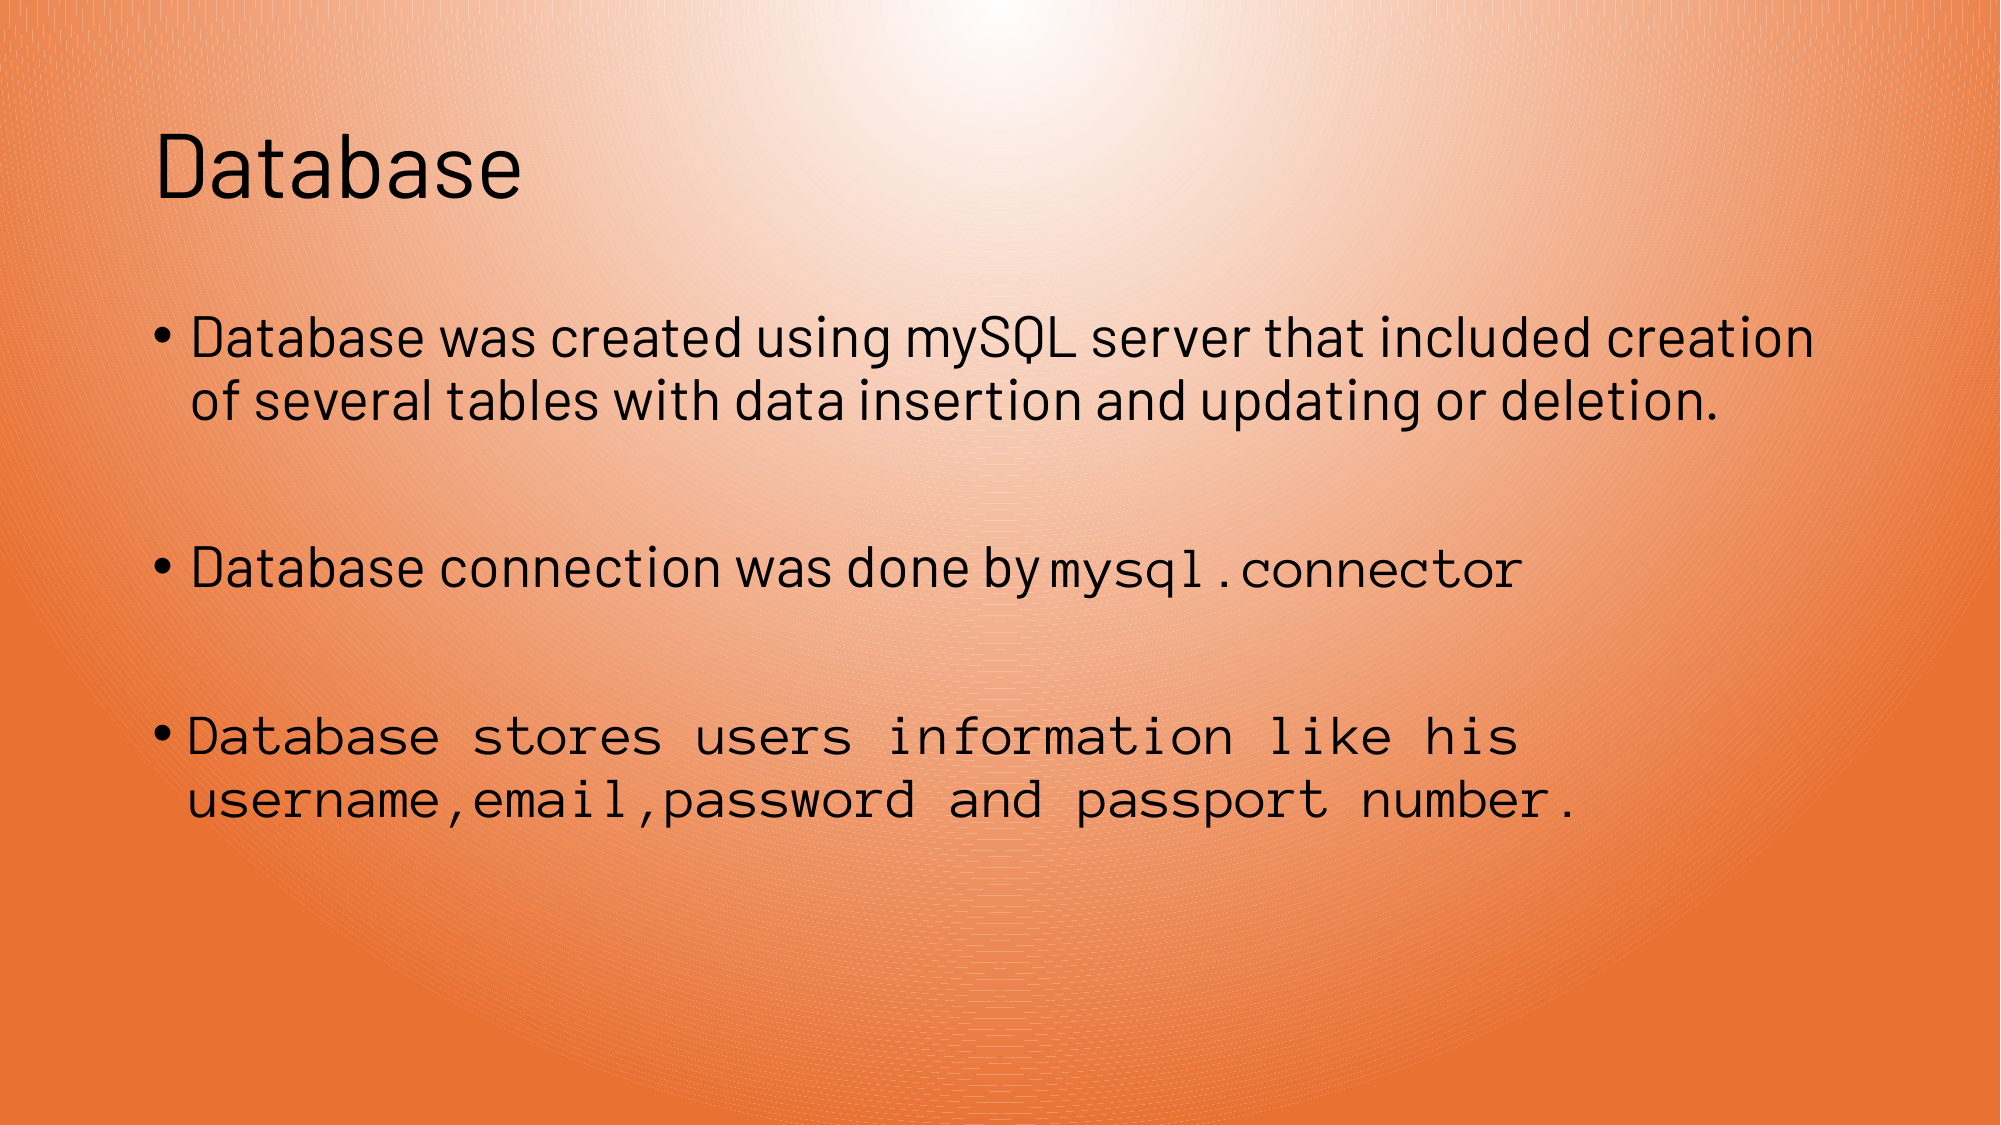

# Database
Database was created using mySQL server that included creation of several tables with data insertion and updating or deletion.

Database connection was done by mysql.connector

Database stores users information like his username,email,password and passport number.

19